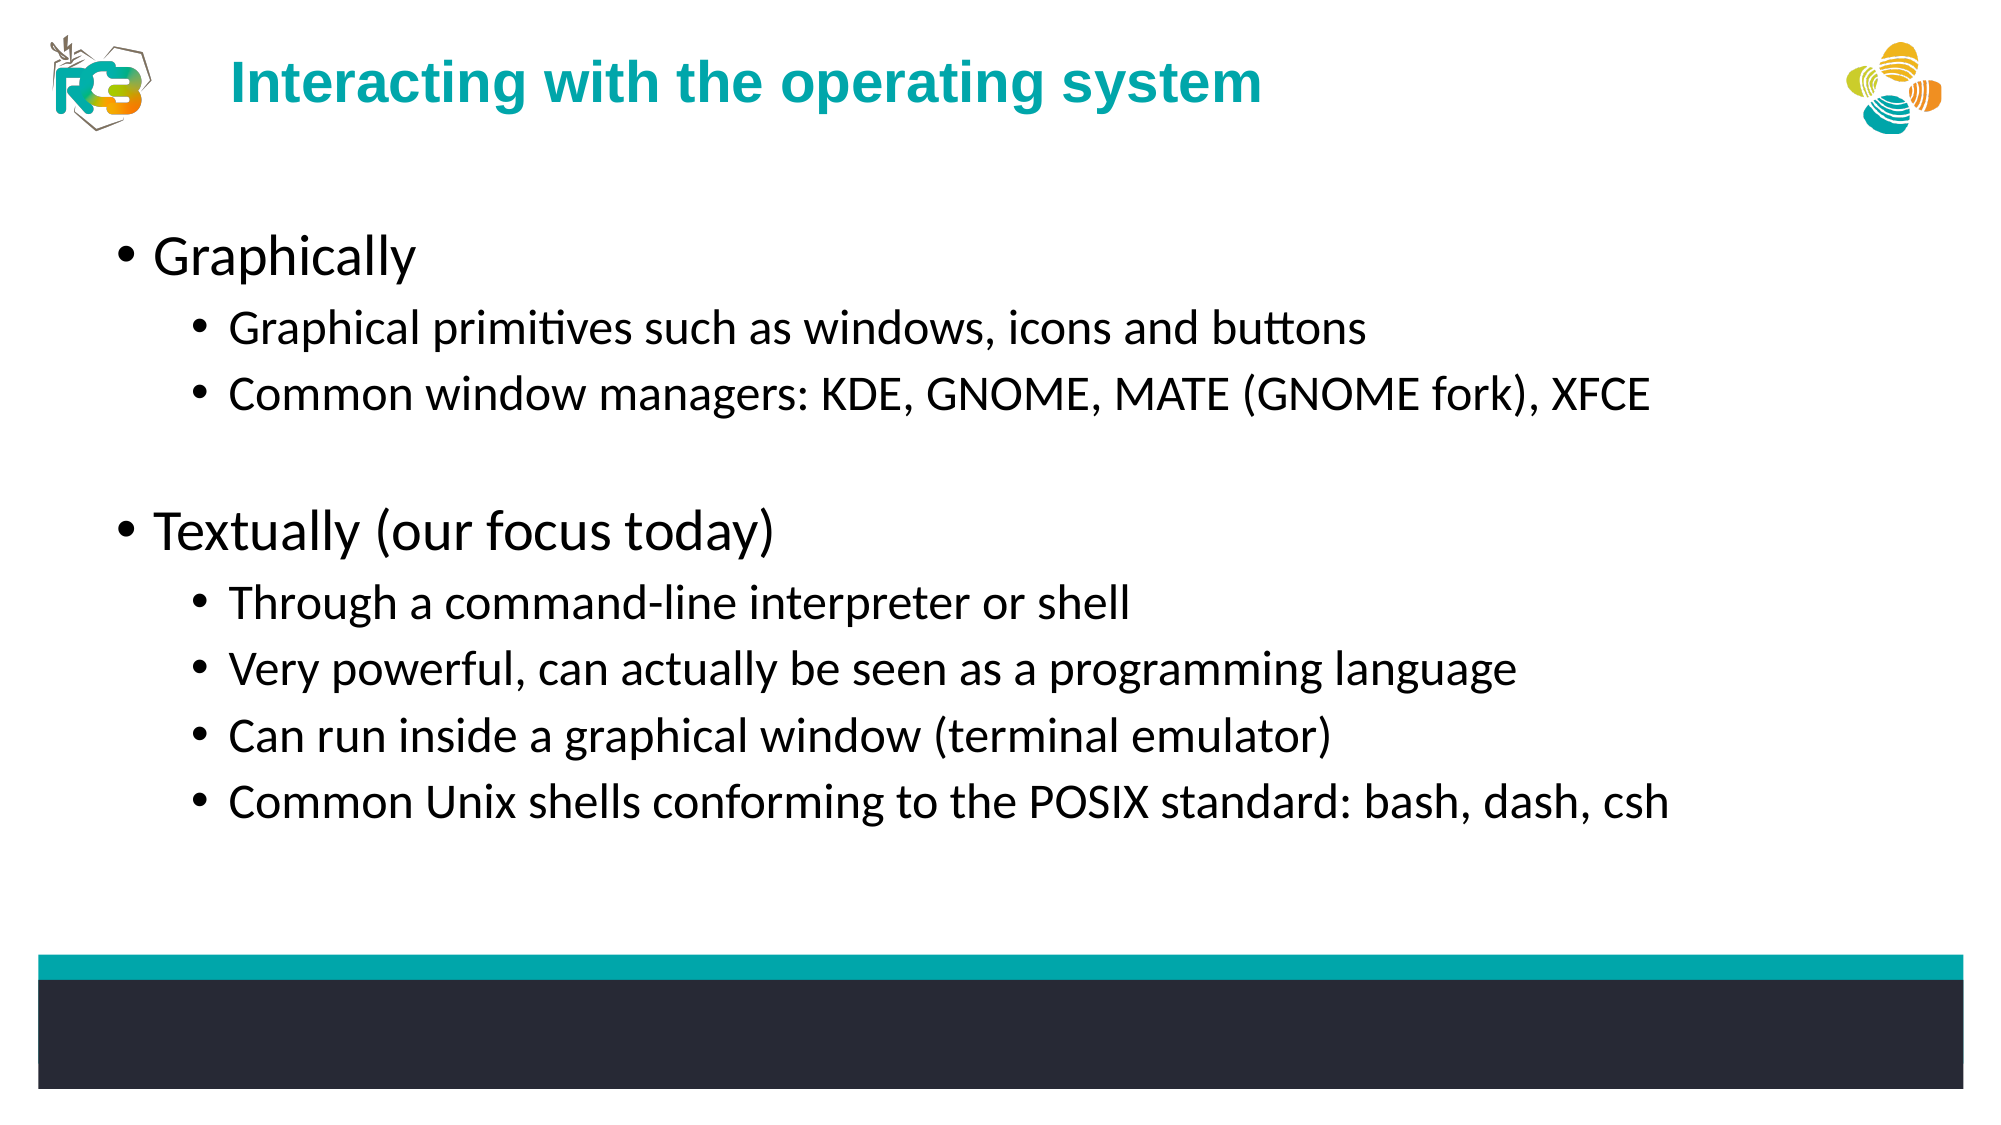

Interacting with the operating system
Graphically
Graphical primitives such as windows, icons and buttons
Common window managers: KDE, GNOME, MATE (GNOME fork), XFCE

Textually (our focus today)
Through a command-line interpreter or shell
Very powerful, can actually be seen as a programming language
Can run inside a graphical window (terminal emulator)
Common Unix shells conforming to the POSIX standard: bash, dash, csh